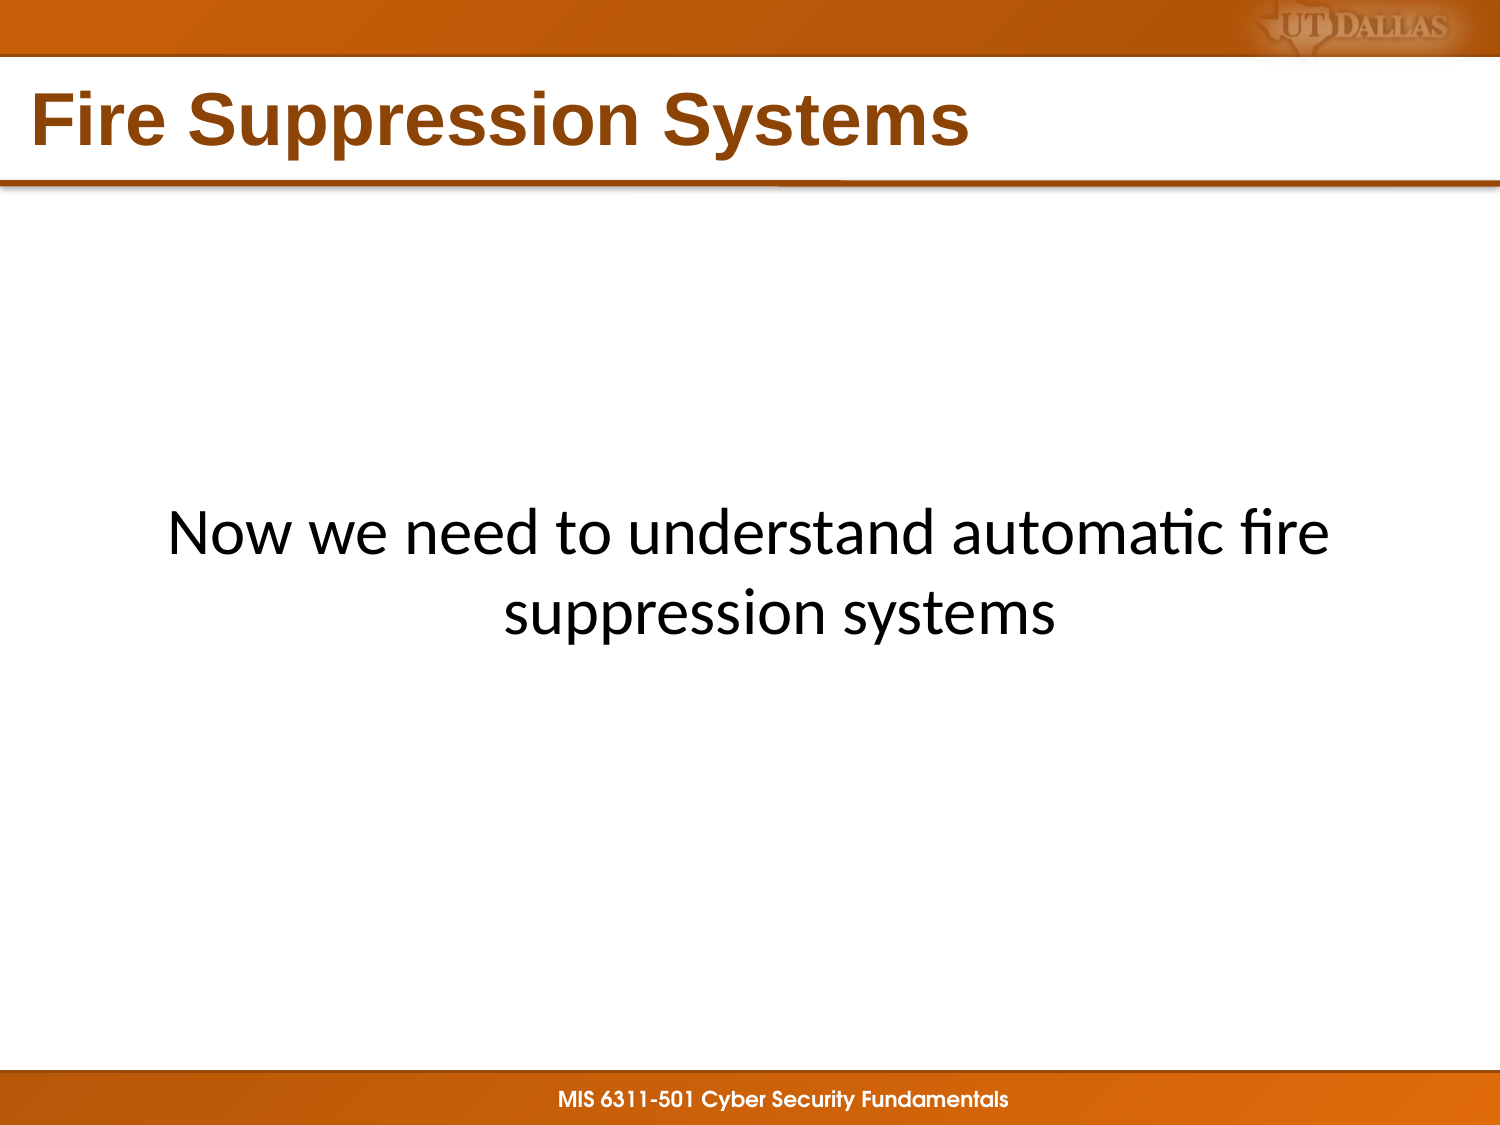

# Fire Suppression Systems

Now we need to understand automatic fire suppression systems